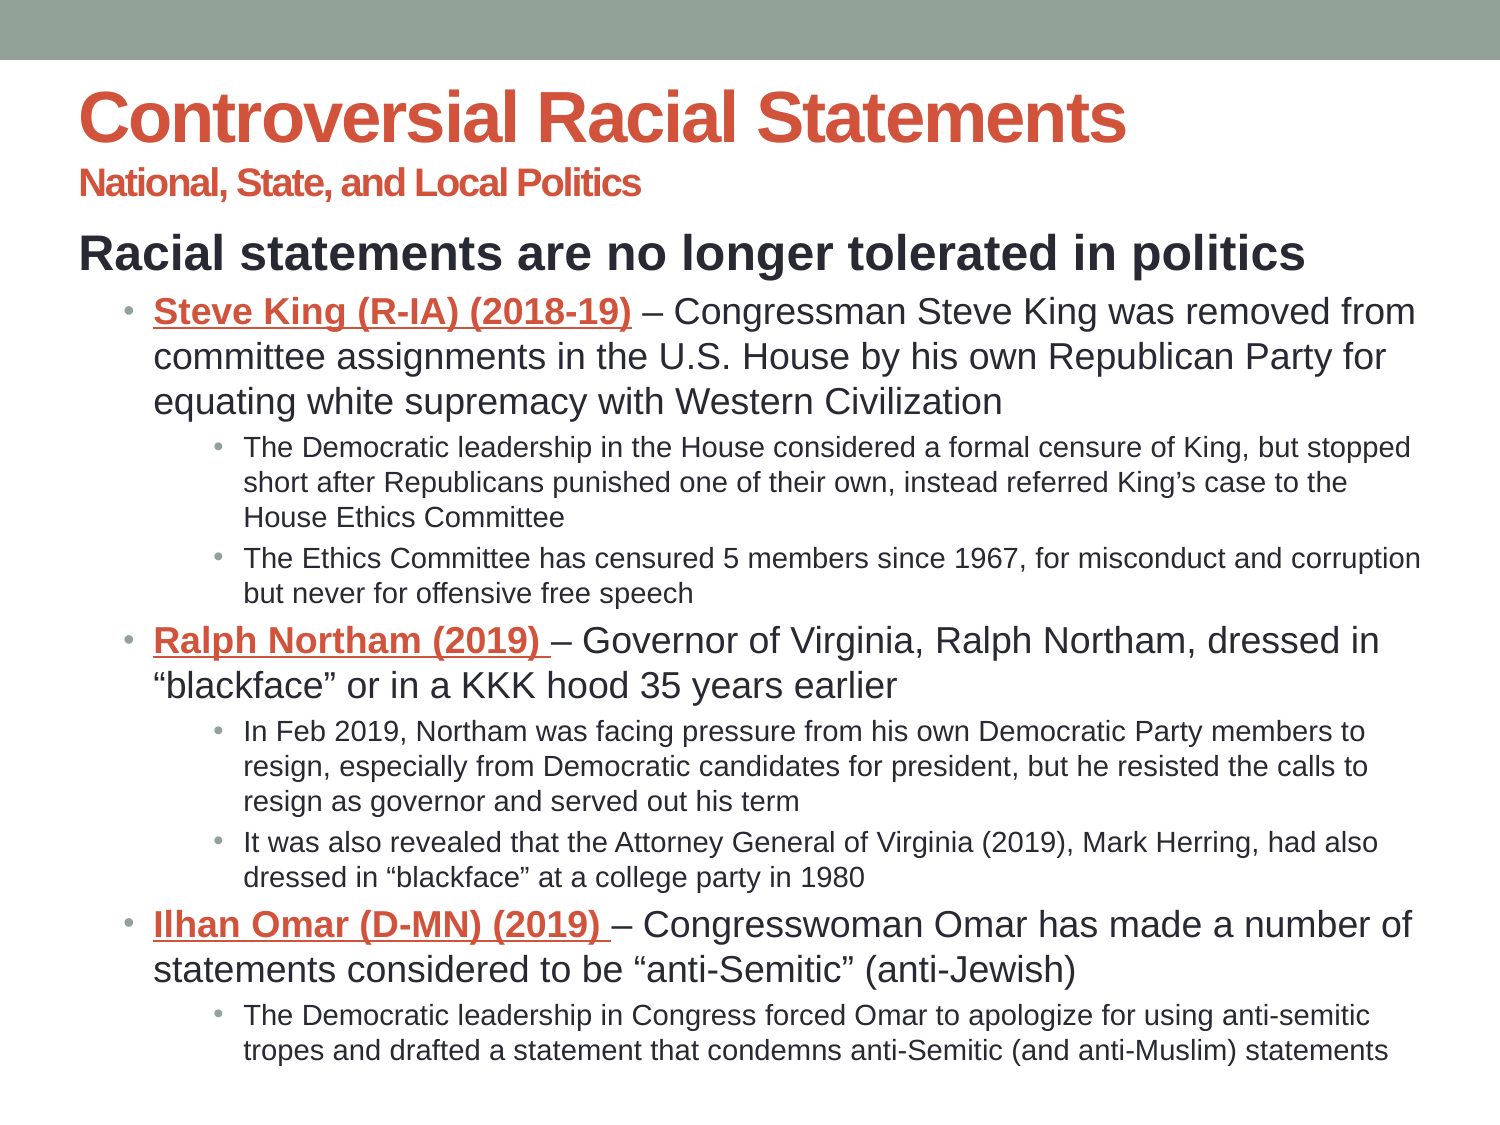

# Controversial Racial Statements National, State, and Local Politics
Racial statements are no longer tolerated in politics
Steve King (R-IA) (2018-19) – Congressman Steve King was removed from committee assignments in the U.S. House by his own Republican Party for equating white supremacy with Western Civilization
The Democratic leadership in the House considered a formal censure of King, but stopped short after Republicans punished one of their own, instead referred King’s case to the House Ethics Committee
The Ethics Committee has censured 5 members since 1967, for misconduct and corruption but never for offensive free speech
Ralph Northam (2019) – Governor of Virginia, Ralph Northam, dressed in “blackface” or in a KKK hood 35 years earlier
In Feb 2019, Northam was facing pressure from his own Democratic Party members to resign, especially from Democratic candidates for president, but he resisted the calls to resign as governor and served out his term
It was also revealed that the Attorney General of Virginia (2019), Mark Herring, had also dressed in “blackface” at a college party in 1980
Ilhan Omar (D-MN) (2019) – Congresswoman Omar has made a number of statements considered to be “anti-Semitic” (anti-Jewish)
The Democratic leadership in Congress forced Omar to apologize for using anti-semitic tropes and drafted a statement that condemns anti-Semitic (and anti-Muslim) statements